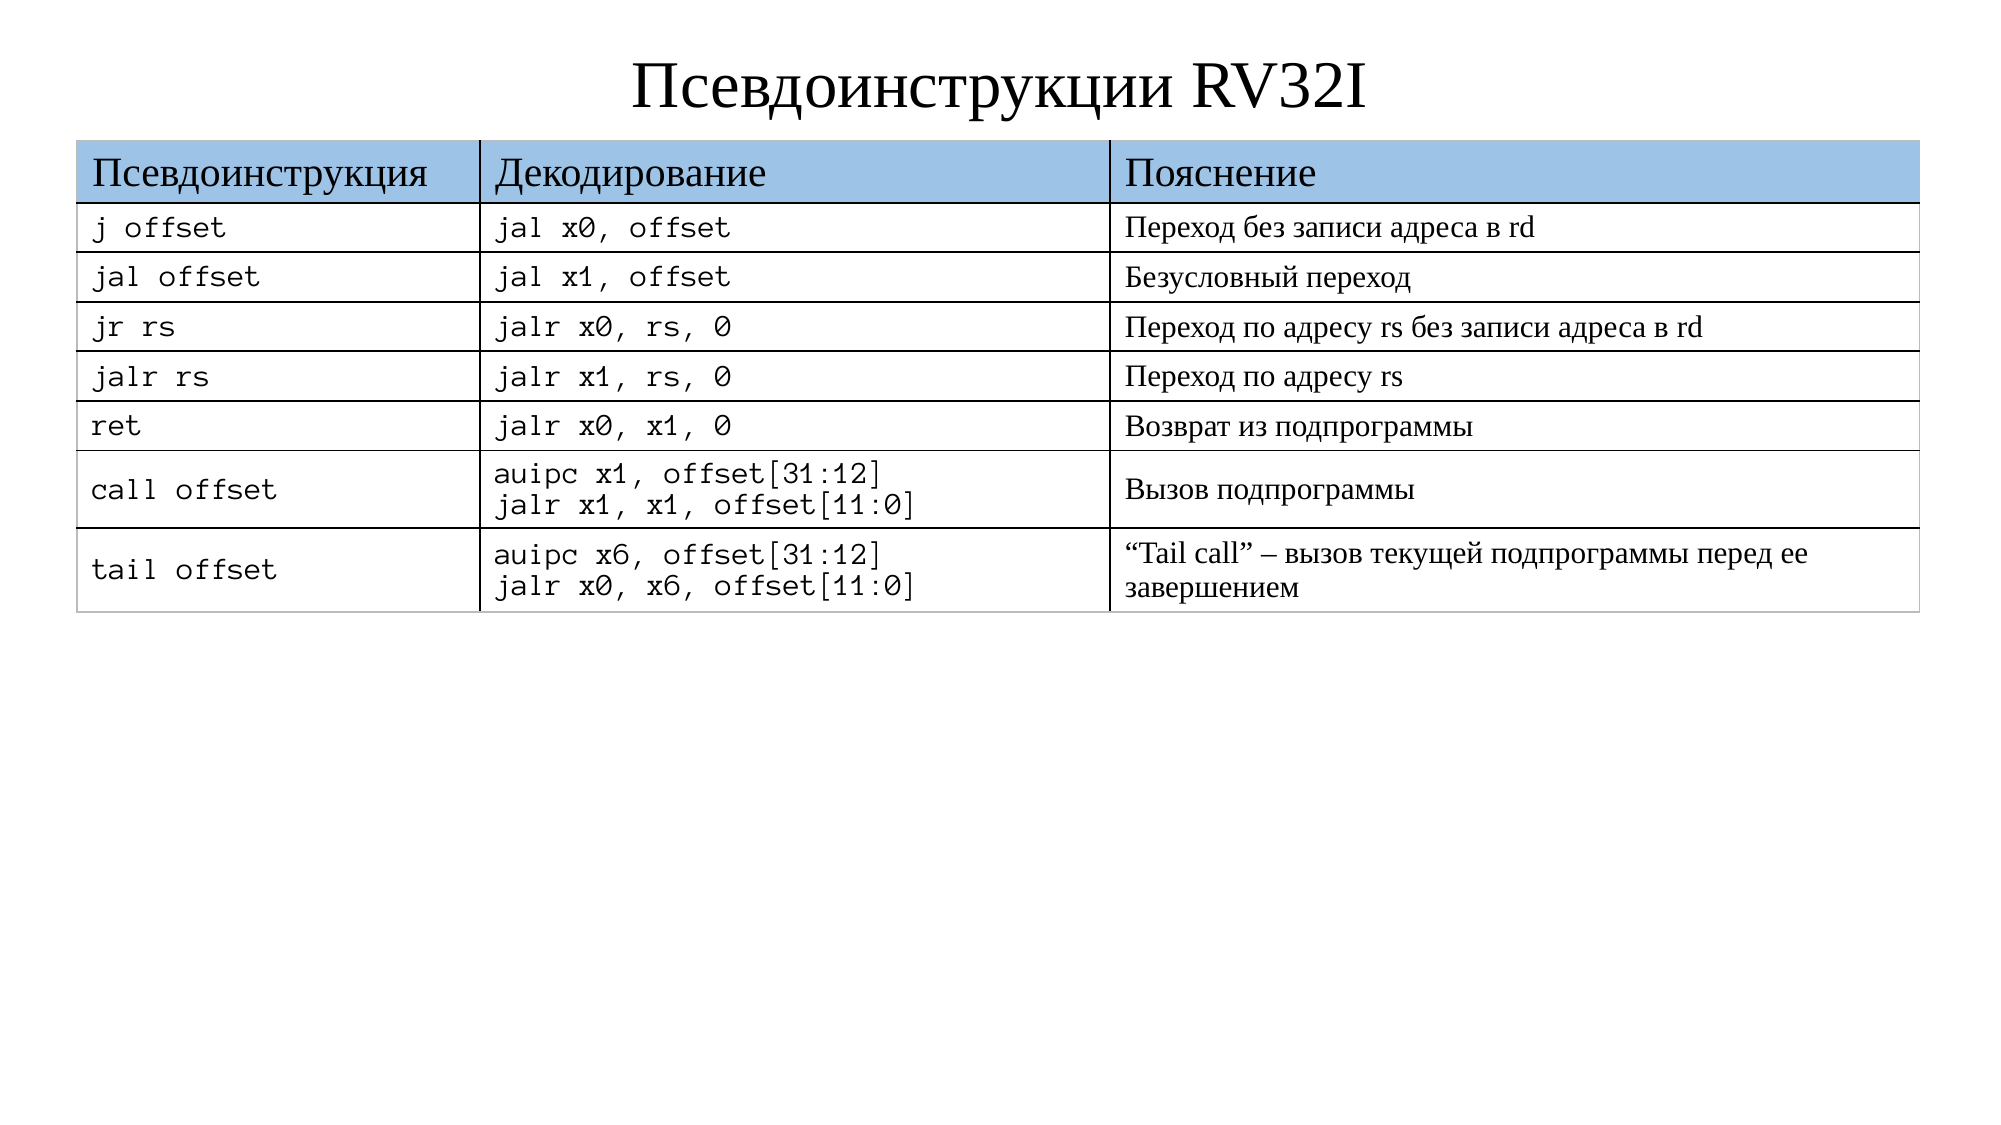

Псевдоинструкции RV32I
| Псевдоинструкция | Декодирование | Пояснение |
| --- | --- | --- |
| j offset | jal x0, offset | Переход без записи адреса в rd |
| jal offset | jal x1, offset | Безусловный переход |
| jr rs | jalr x0, rs, 0 | Переход по адресу rs без записи адреса в rd |
| jalr rs | jalr x1, rs, 0 | Переход по адресу rs |
| ret | jalr x0, x1, 0 | Возврат из подпрограммы |
| call offset | auipc x1, offset[31:12] jalr x1, x1, offset[11:0] | Вызов подпрограммы |
| tail offset | auipc x6, offset[31:12] jalr x0, x6, offset[11:0] | “Tail call” – вызов текущей подпрограммы перед ее завершением |